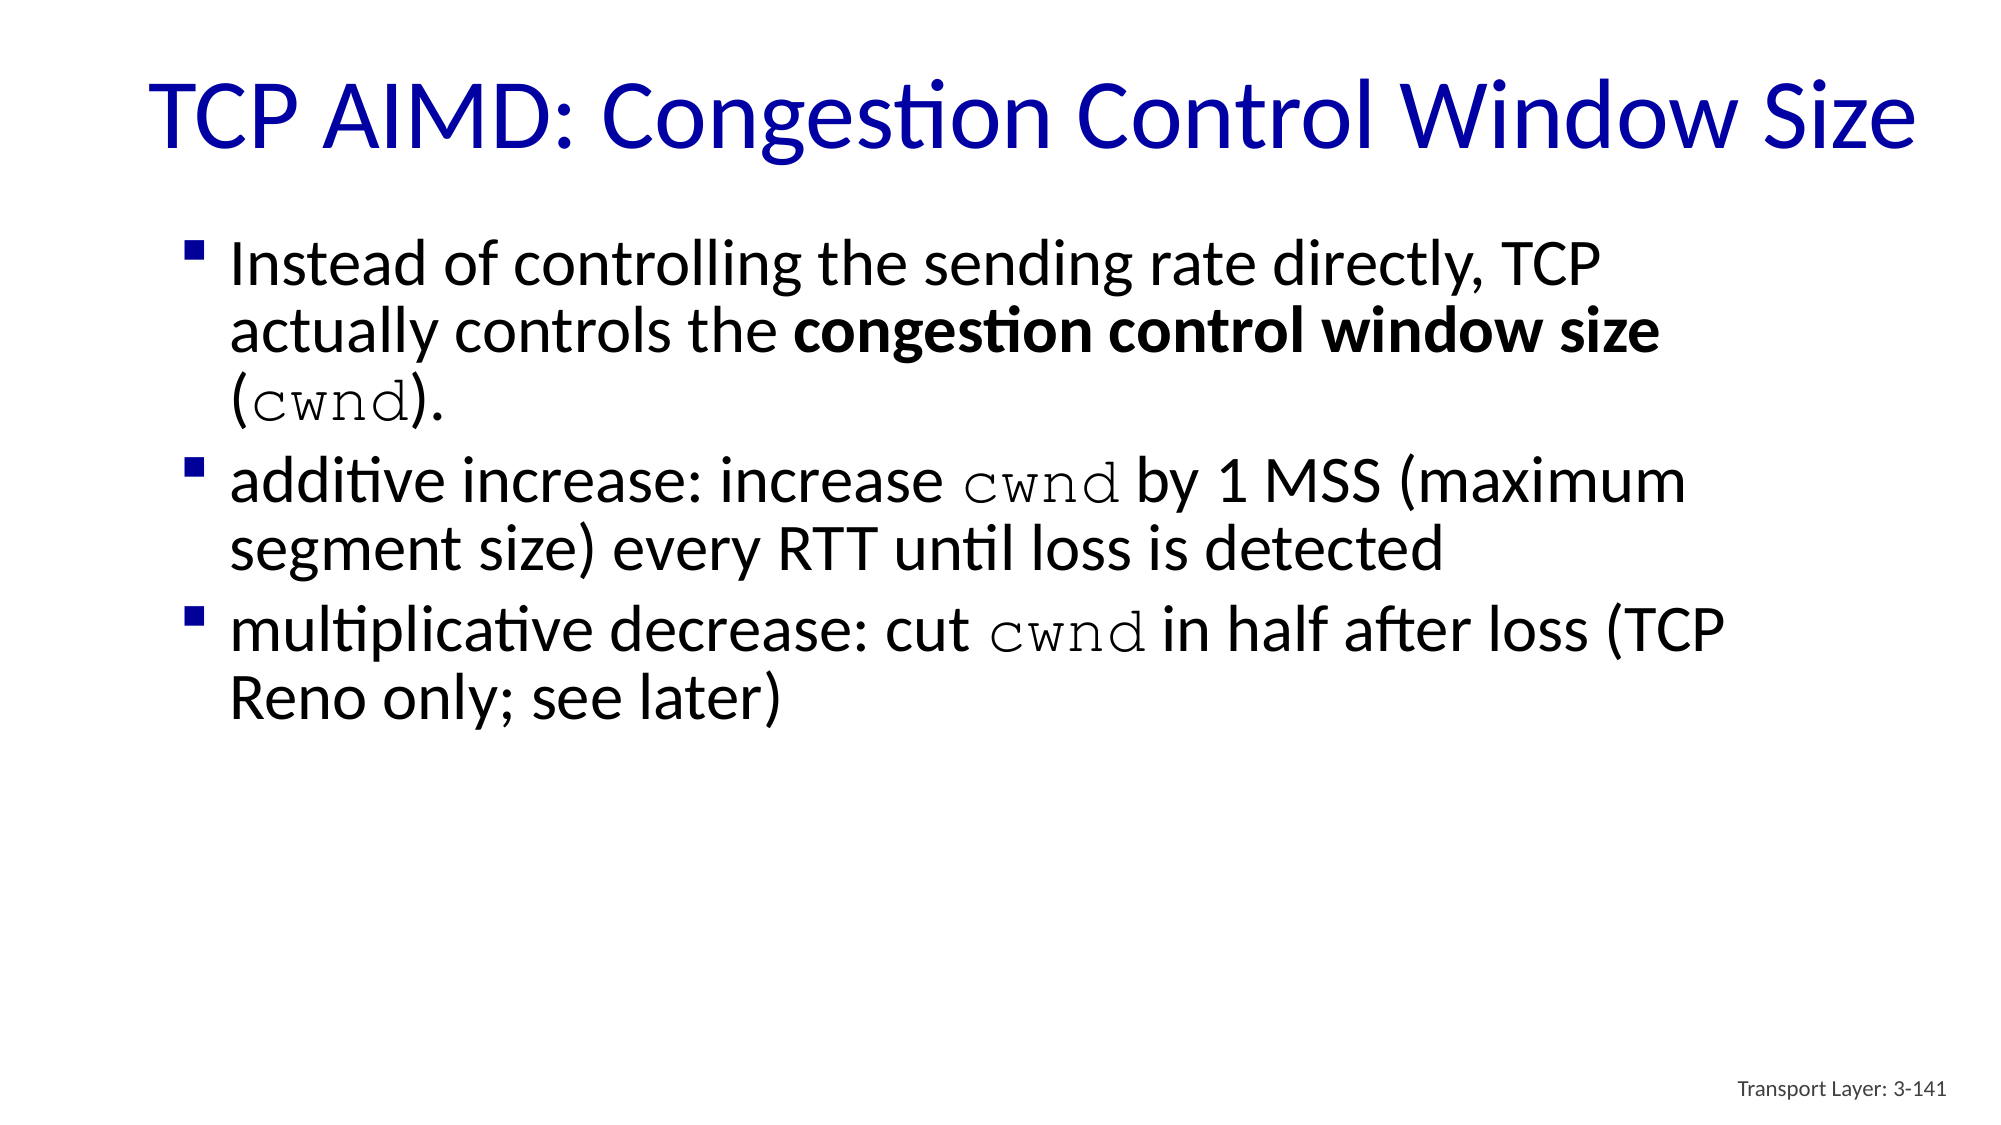

# TCP AIMD: Congestion Control Window Size
Instead of controlling the sending rate directly, TCP actually controls the congestion control window size (cwnd).
additive increase: increase cwnd by 1 MSS (maximum segment size) every RTT until loss is detected
multiplicative decrease: cut cwnd in half after loss (TCP Reno only; see later)

Transport Layer: 3-141